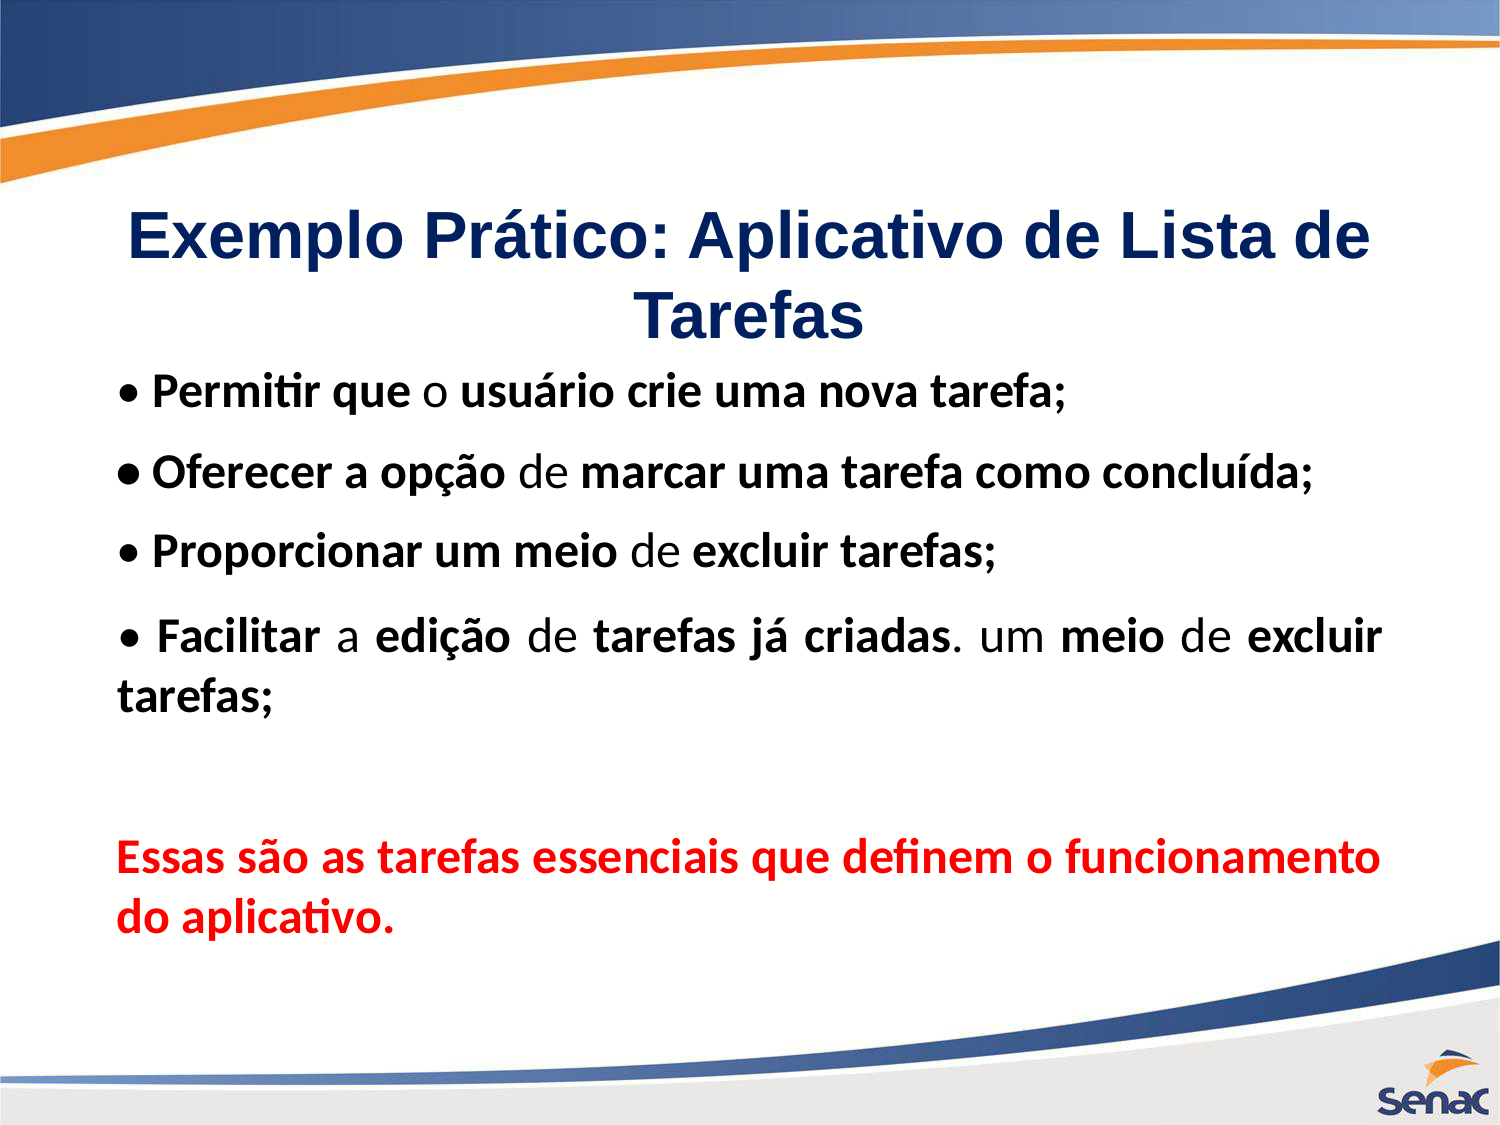

Exemplo Prático: Aplicativo de Lista de Tarefas
• Permitir que o usuário crie uma nova tarefa;
• Oferecer a opção de marcar uma tarefa como concluída;
• Proporcionar um meio de excluir tarefas;
• Facilitar a edição de tarefas já criadas. um meio de excluir tarefas;
Essas são as tarefas essenciais que definem o funcionamento do aplicativo.